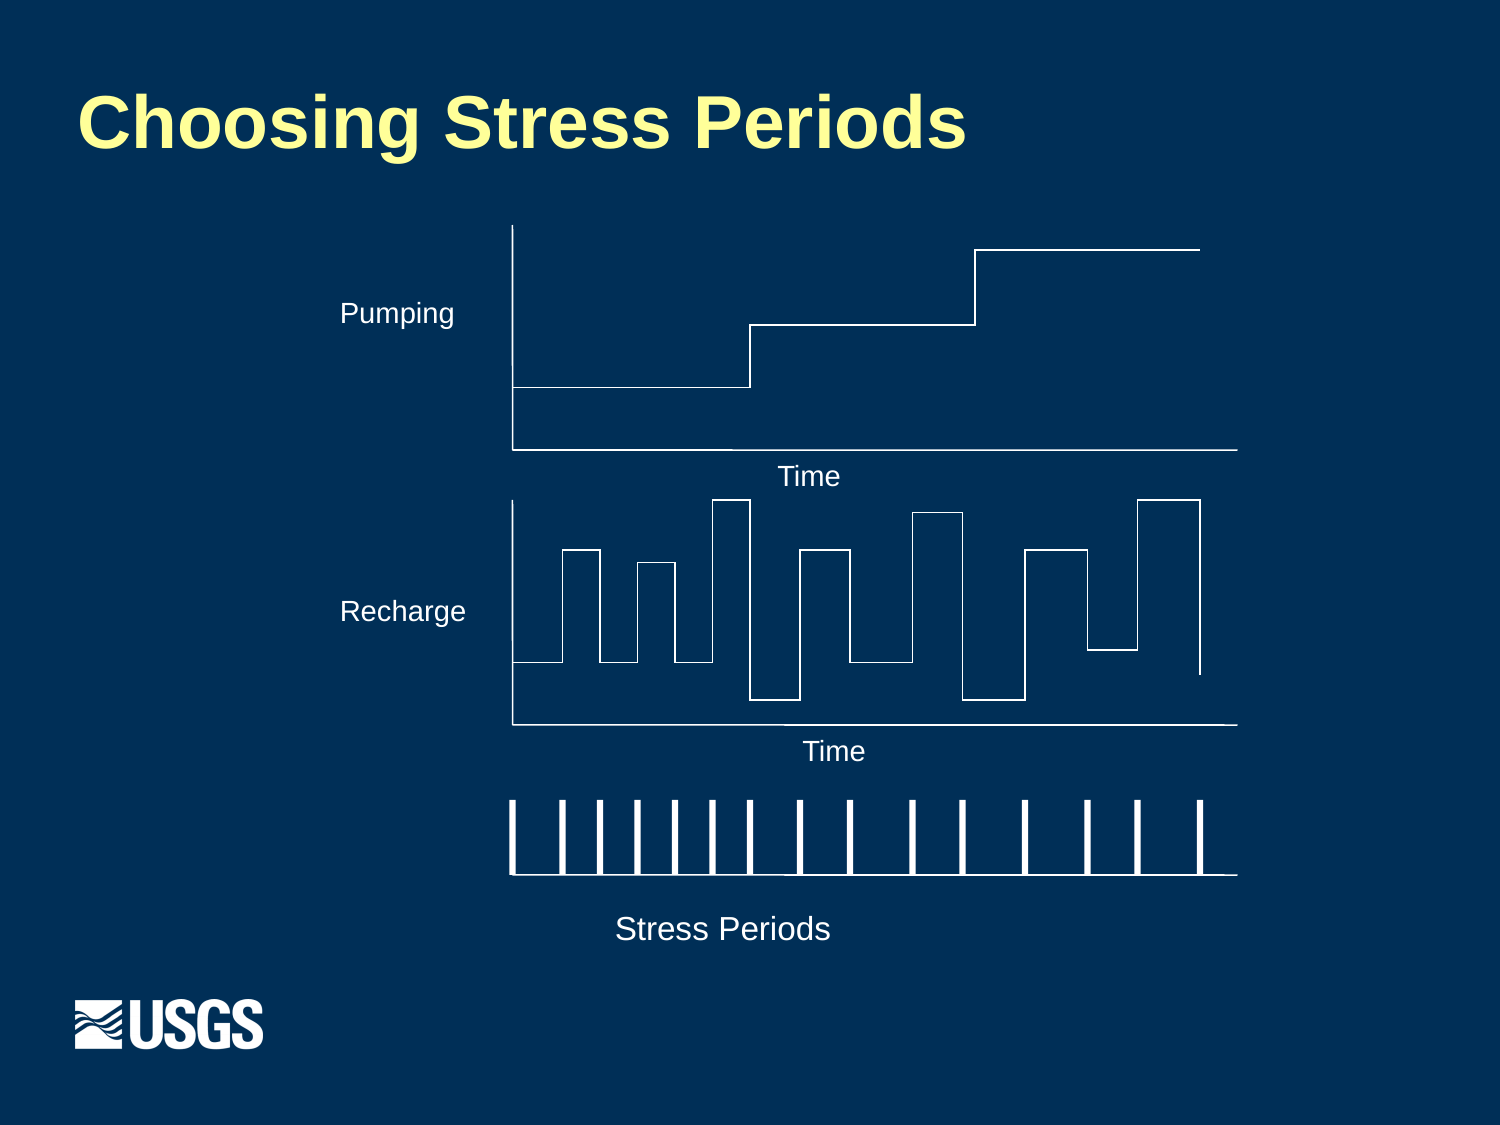

# Choosing Stress Periods

Pumping

Recharge
Time

Time

Stress Periods